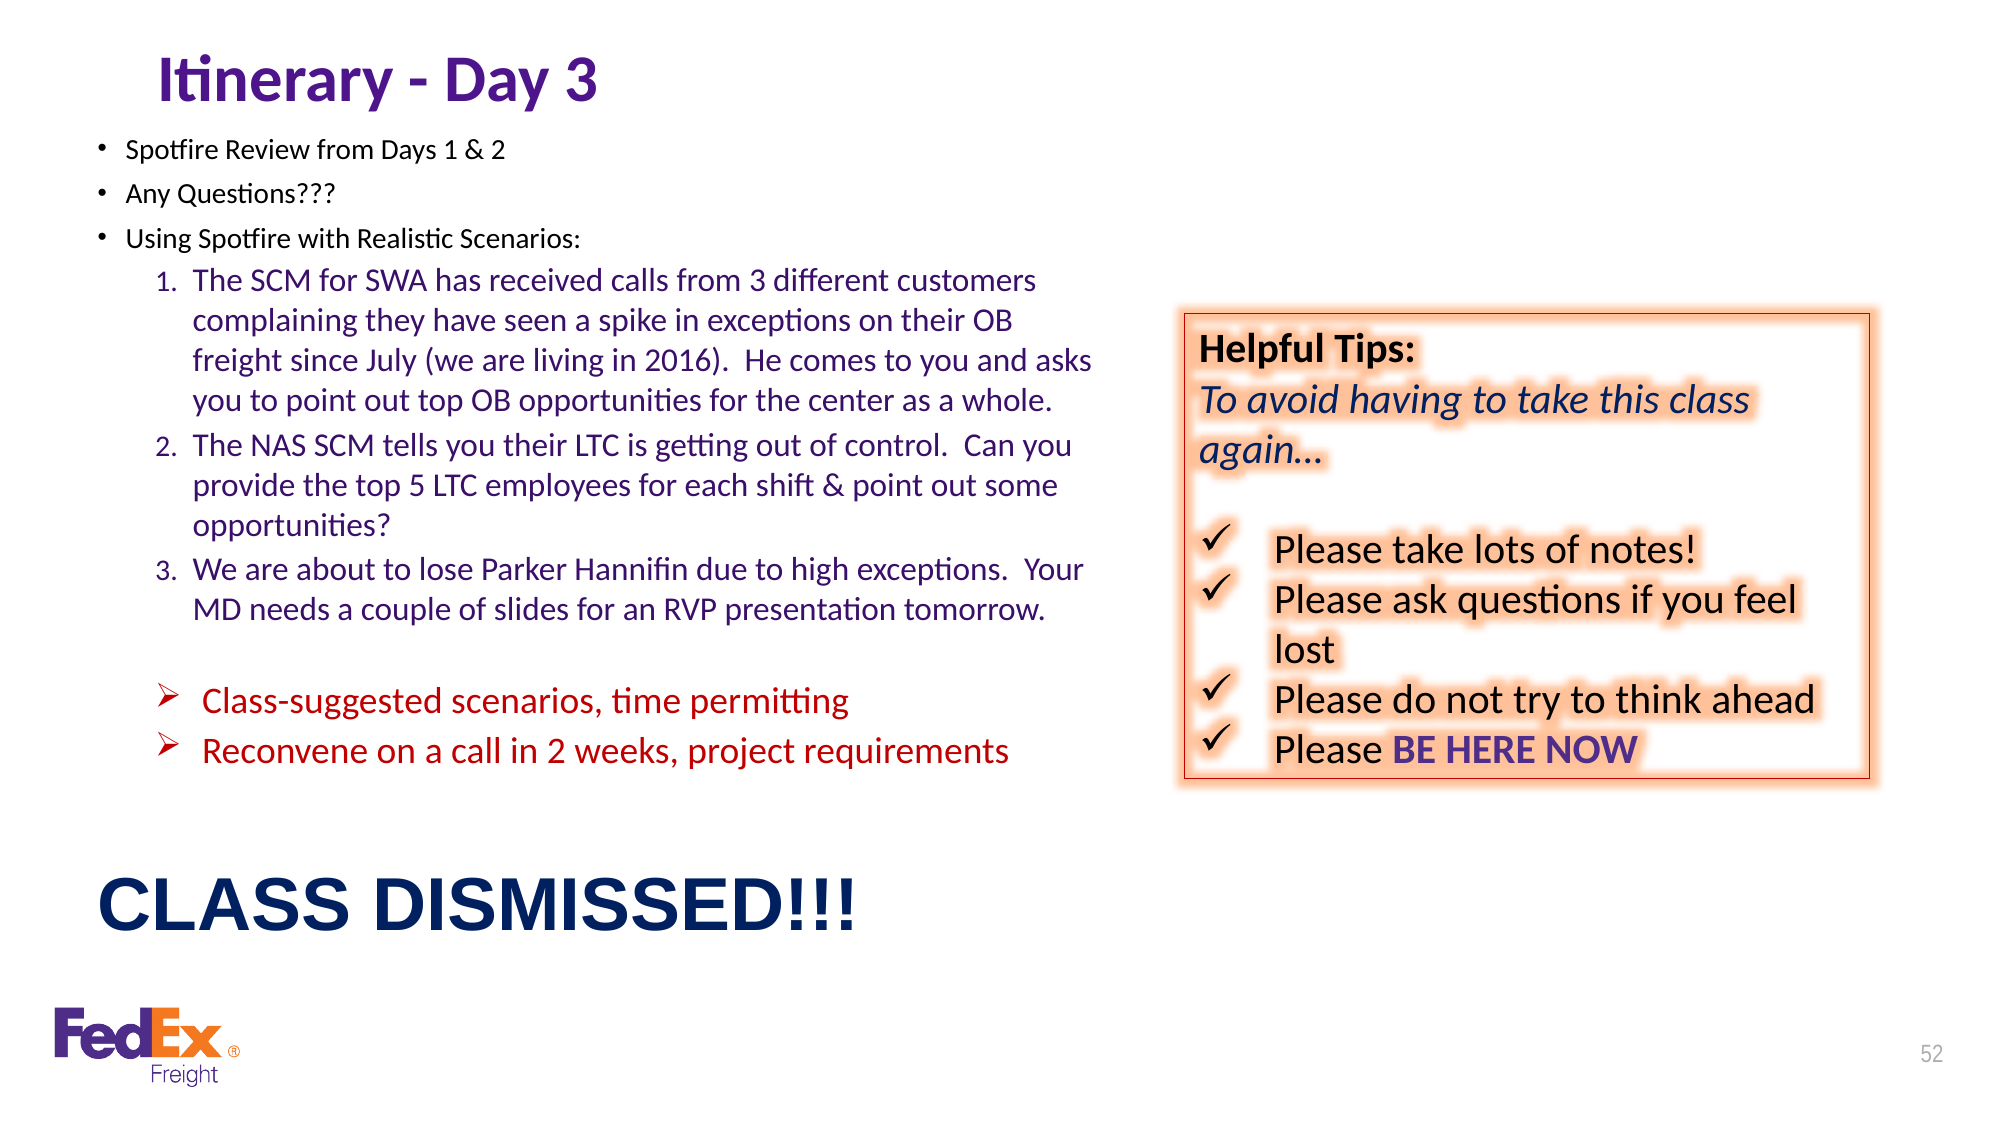

# Itinerary - Day 3
Spotfire Review from Days 1 & 2
Any Questions???
Using Spotfire with Realistic Scenarios:
The SCM for SWA has received calls from 3 different customers complaining they have seen a spike in exceptions on their OB freight since July (we are living in 2016).  He comes to you and asks you to point out top OB opportunities for the center as a whole.
The NAS SCM tells you their LTC is getting out of control.  Can you provide the top 5 LTC employees for each shift & point out some opportunities?
We are about to lose Parker Hannifin due to high exceptions.  Your MD needs a couple of slides for an RVP presentation tomorrow.

Class-suggested scenarios, time permitting
Reconvene on a call in 2 weeks, project requirements

CLASS DISMISSED!!!
Helpful Tips:
To avoid having to take this class again…

Please take lots of notes!
Please ask questions if you feel lost
Please do not try to think ahead
Please BE HERE NOW
52